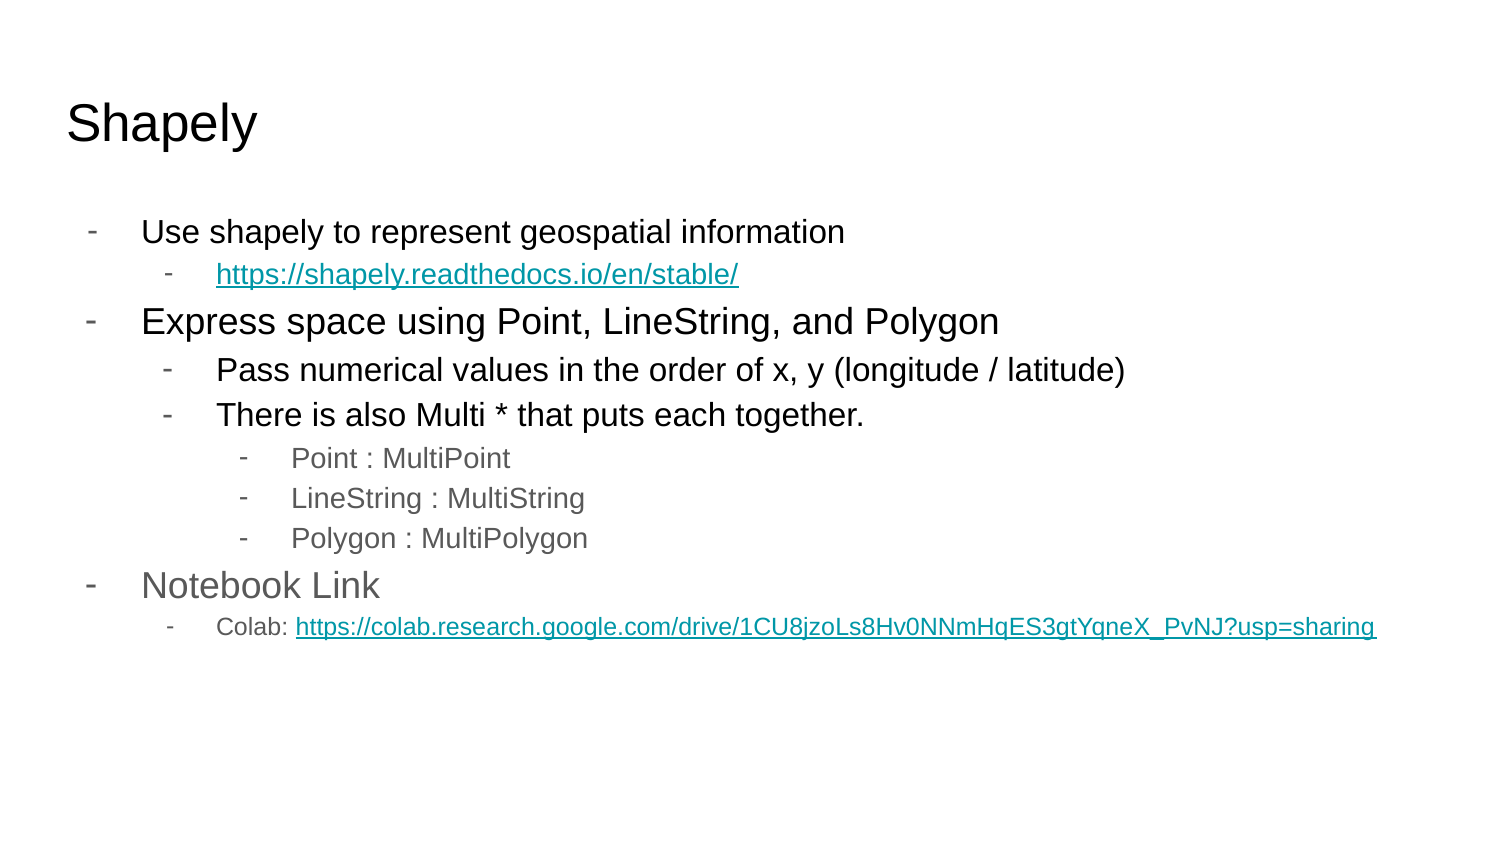

# Shapely
Use shapely to represent geospatial information
https://shapely.readthedocs.io/en/stable/
Express space using Point, LineString, and Polygon
Pass numerical values in the order of x, y (longitude / latitude)
There is also Multi * that puts each together.
Point : MultiPoint
LineString : MultiString
Polygon : MultiPolygon
Notebook Link
Colab: https://colab.research.google.com/drive/1CU8jzoLs8Hv0NNmHqES3gtYqneX_PvNJ?usp=sharing